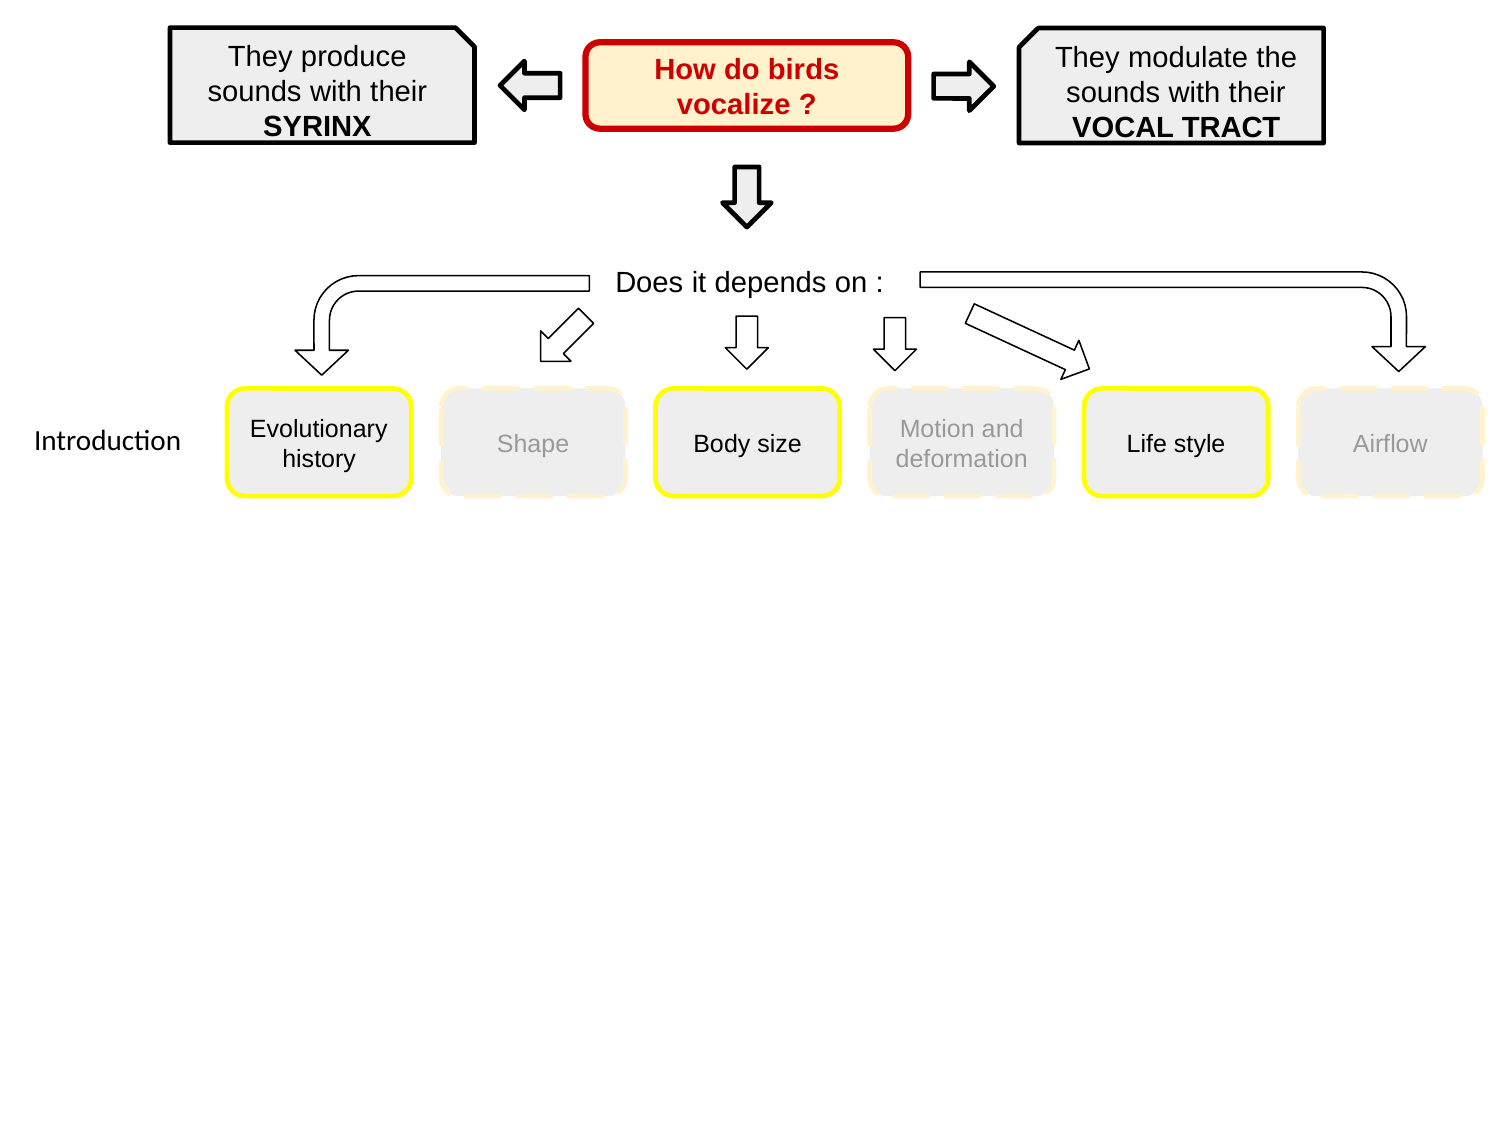

They produce sounds with their SYRINX
They modulate the sounds with their VOCAL TRACT
How do birds vocalize ?

Does it depends on :

Evolutionary history
Shape
Body size
Motion and deformation
Life style
Airflow
Introduction